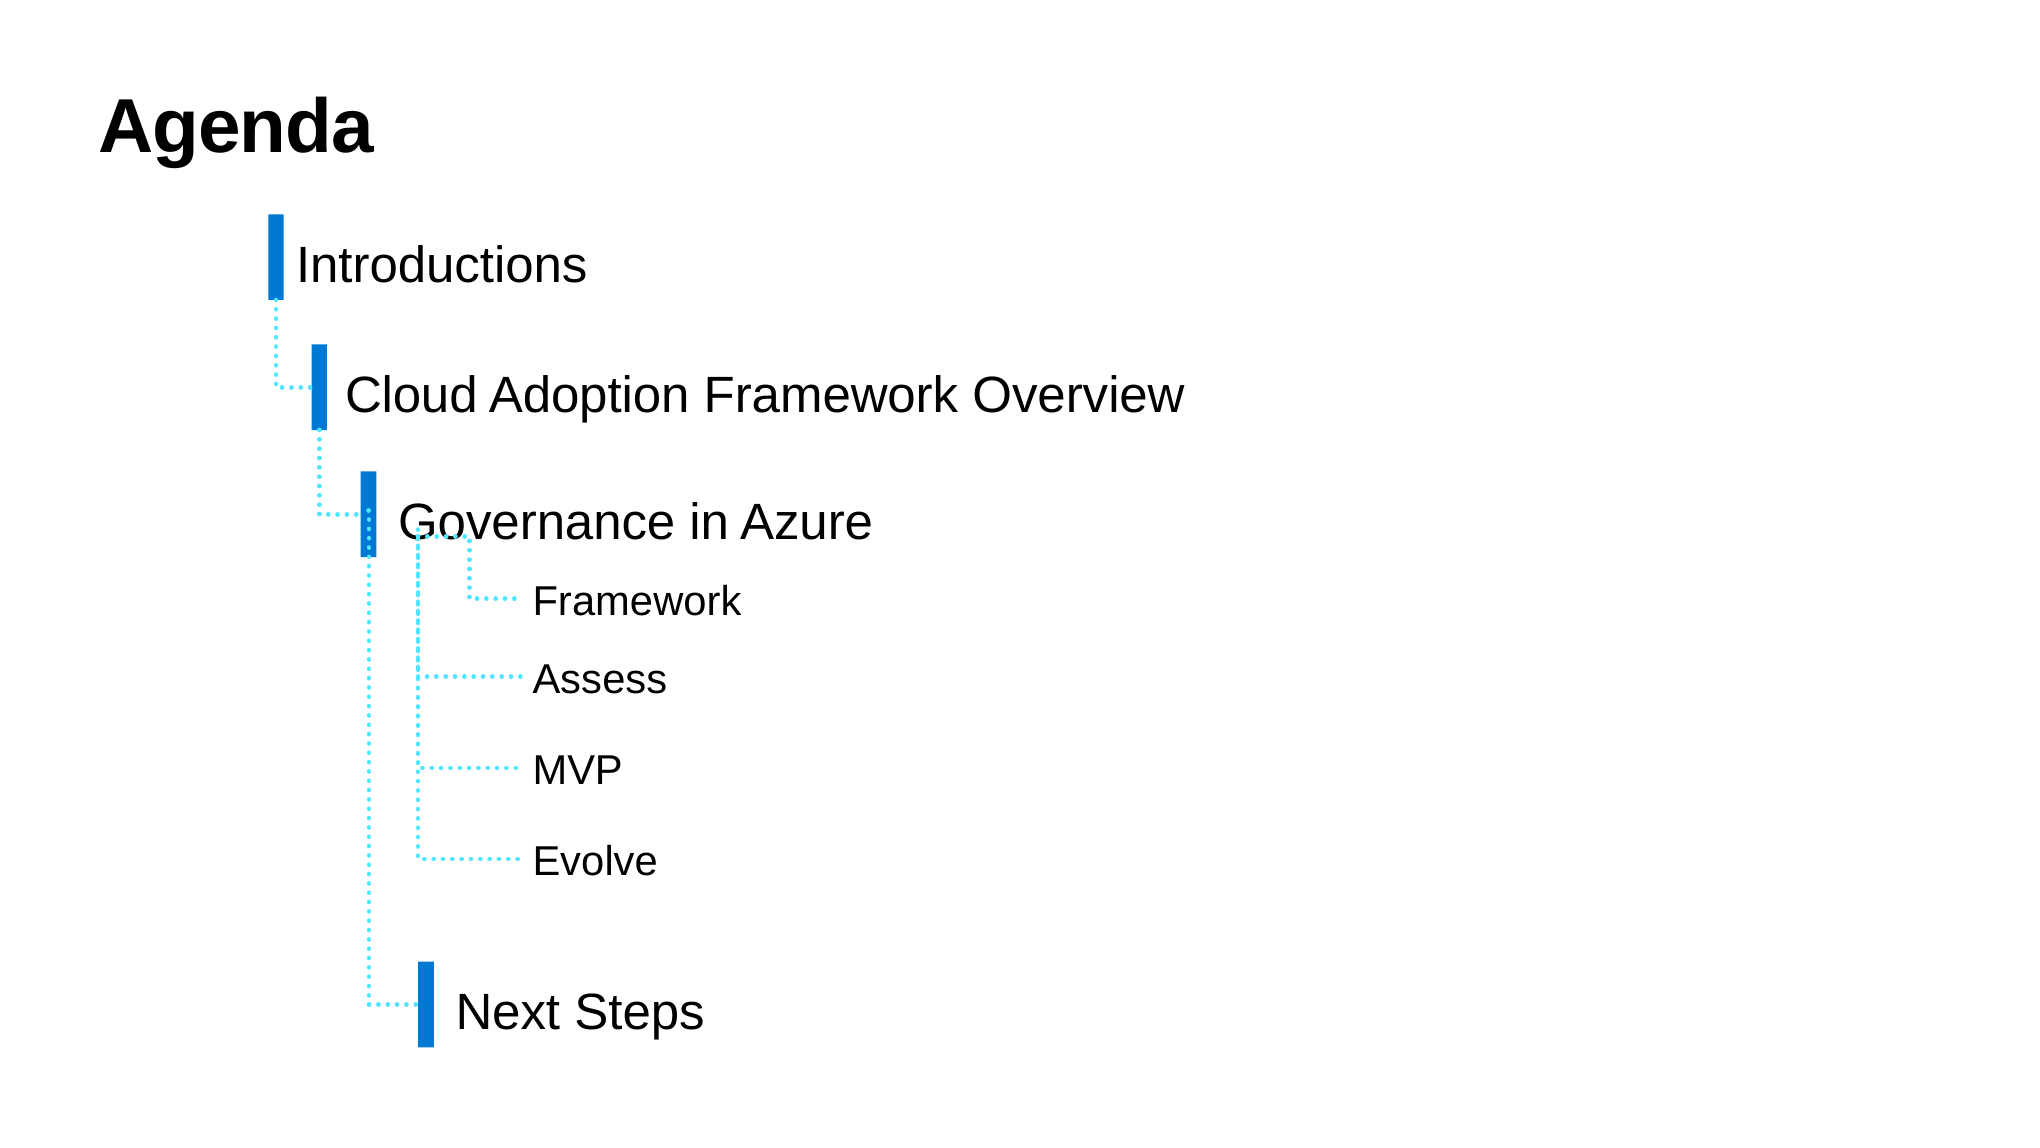

# Agenda

Introductions

Cloud Adoption Framework Overview

Governance in Azure
 Framework
 Assess
 MVP
 Evolve

Next Steps